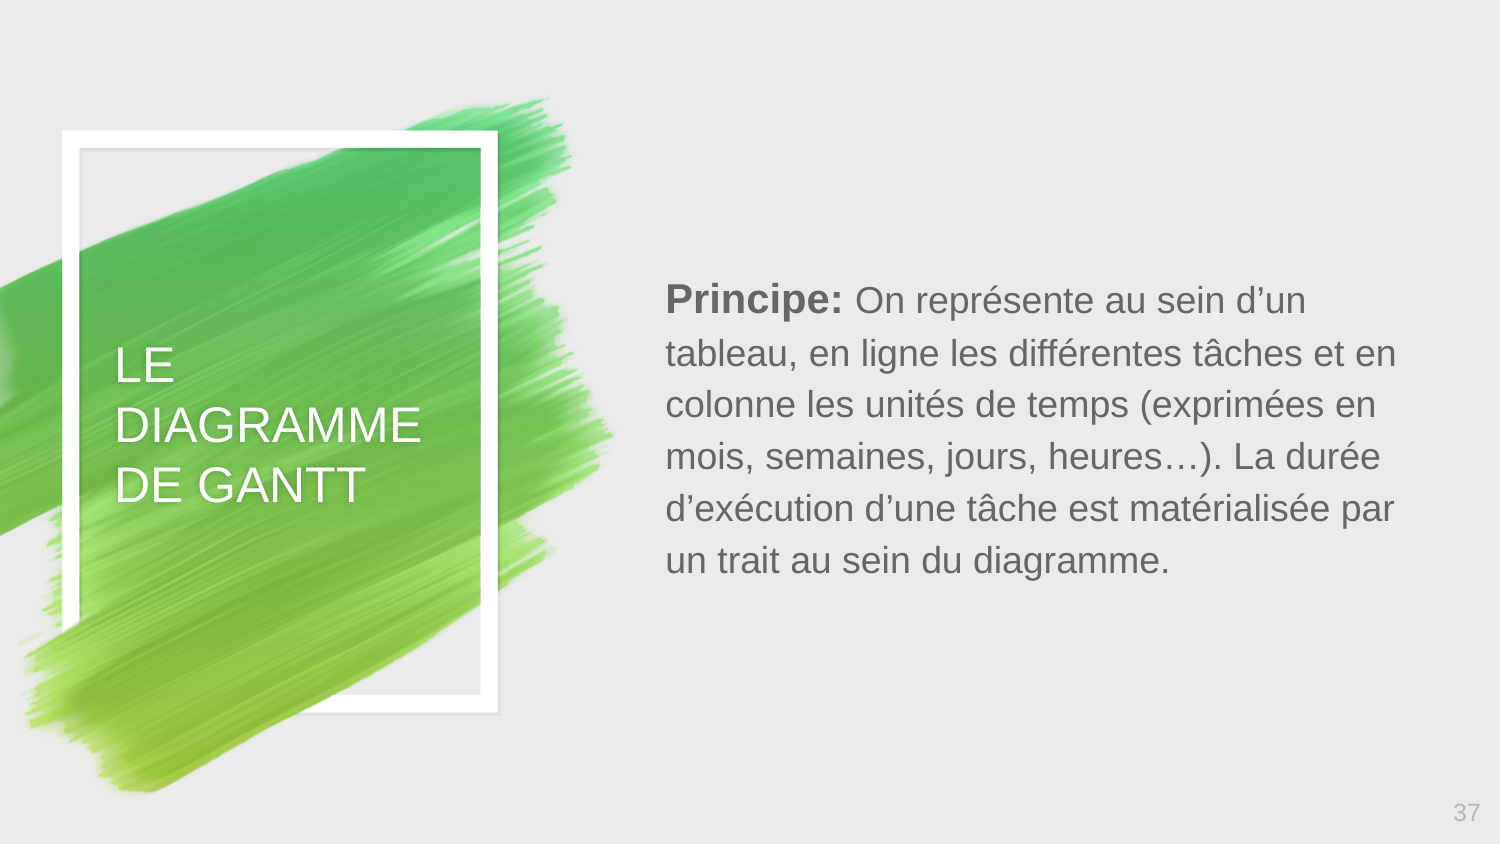

Principe: On représente au sein d’un tableau, en ligne les différentes tâches et en colonne les unités de temps (exprimées en mois, semaines, jours, heures…). La durée d’exécution d’une tâche est matérialisée par un trait au sein du diagramme.
# LE DIAGRAMME DE GANTT
37